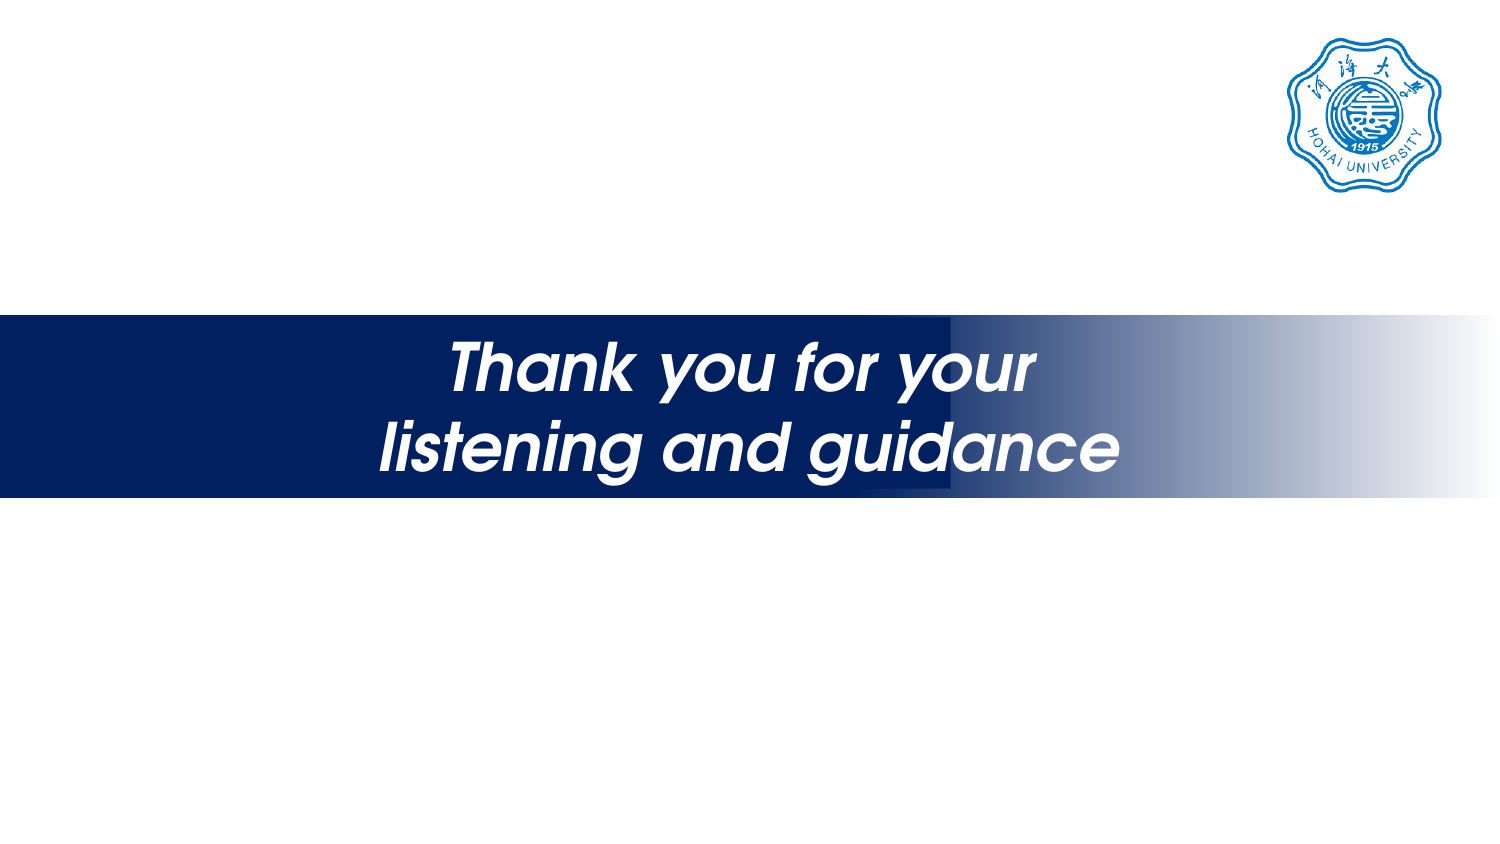

Thank you for your
listening and guidance